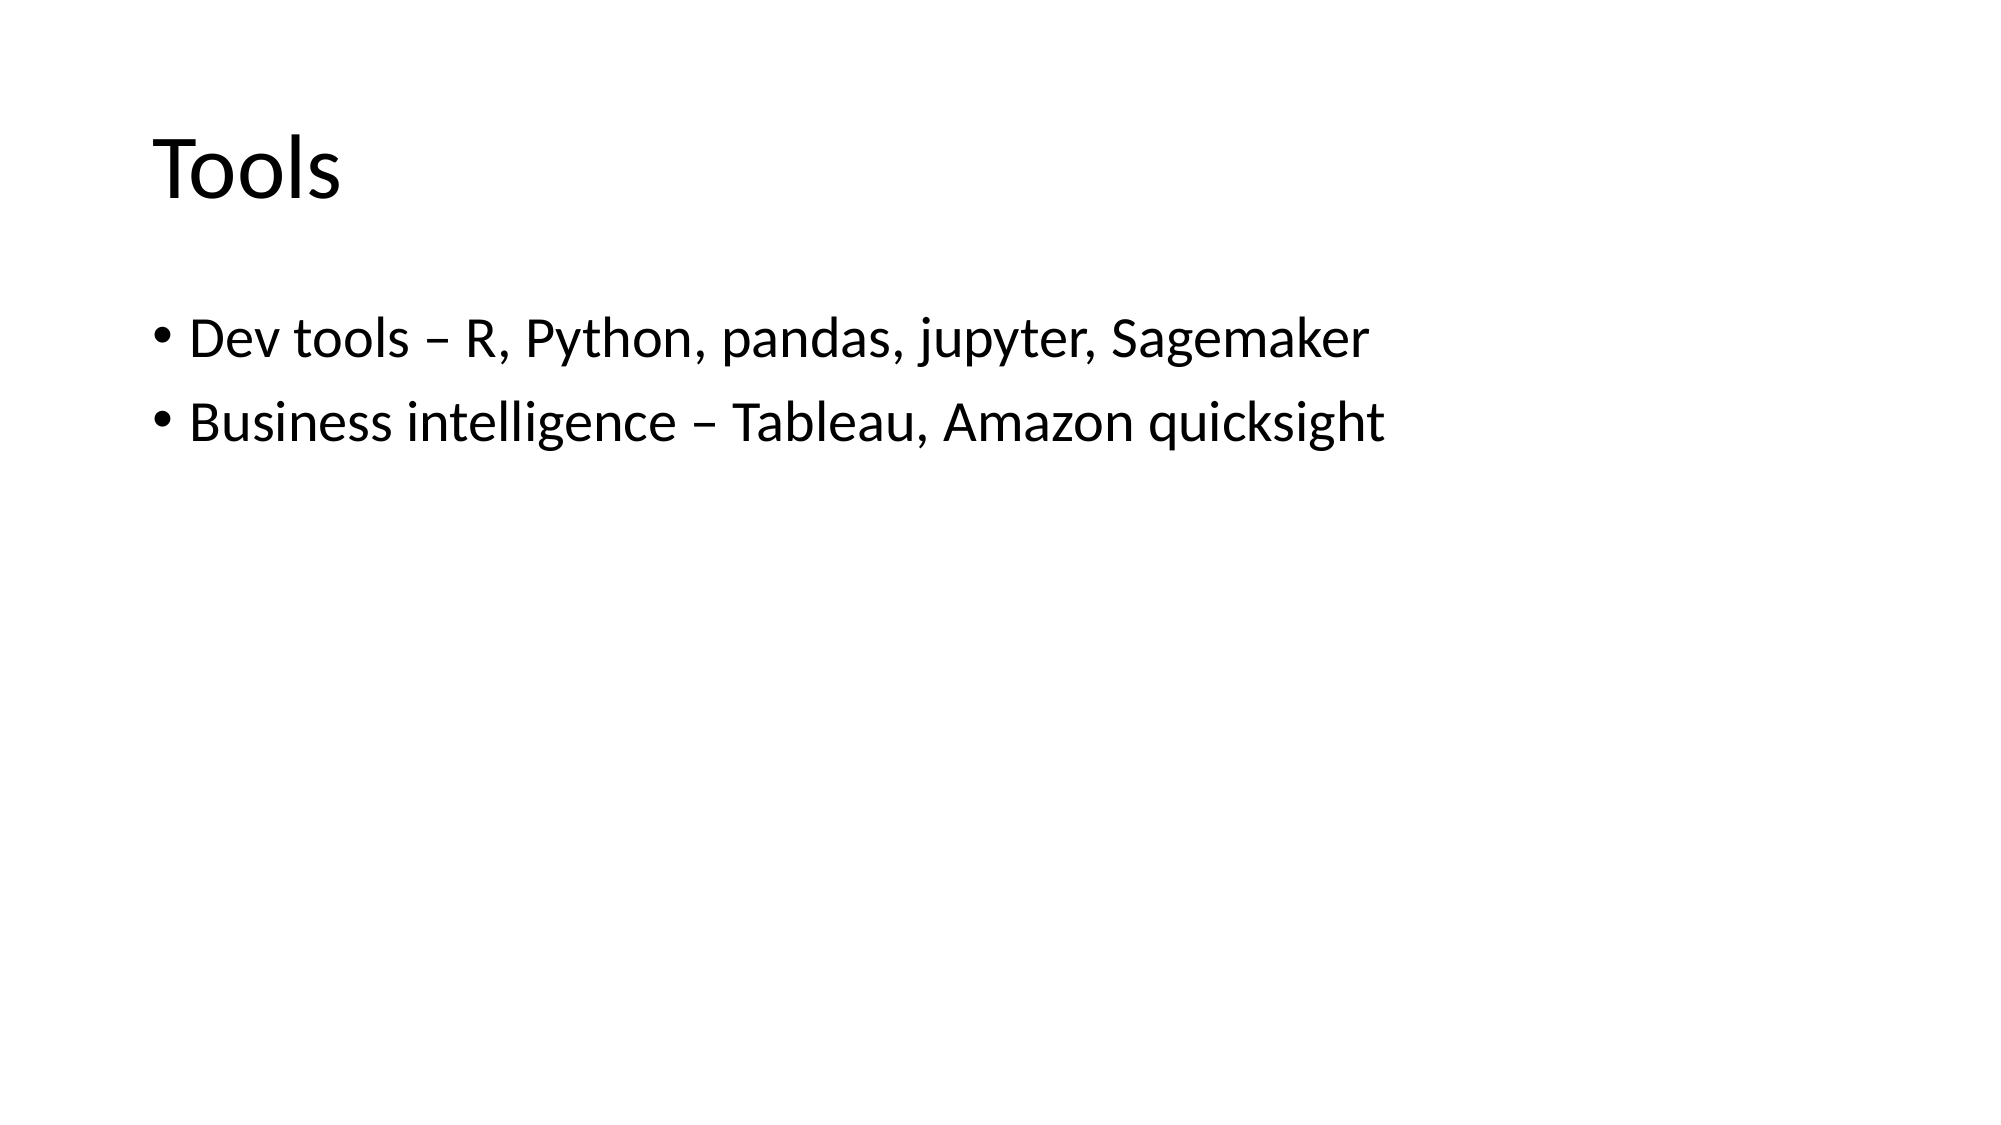

# Tools
Dev tools – R, Python, pandas, jupyter, Sagemaker
Business intelligence – Tableau, Amazon quicksight